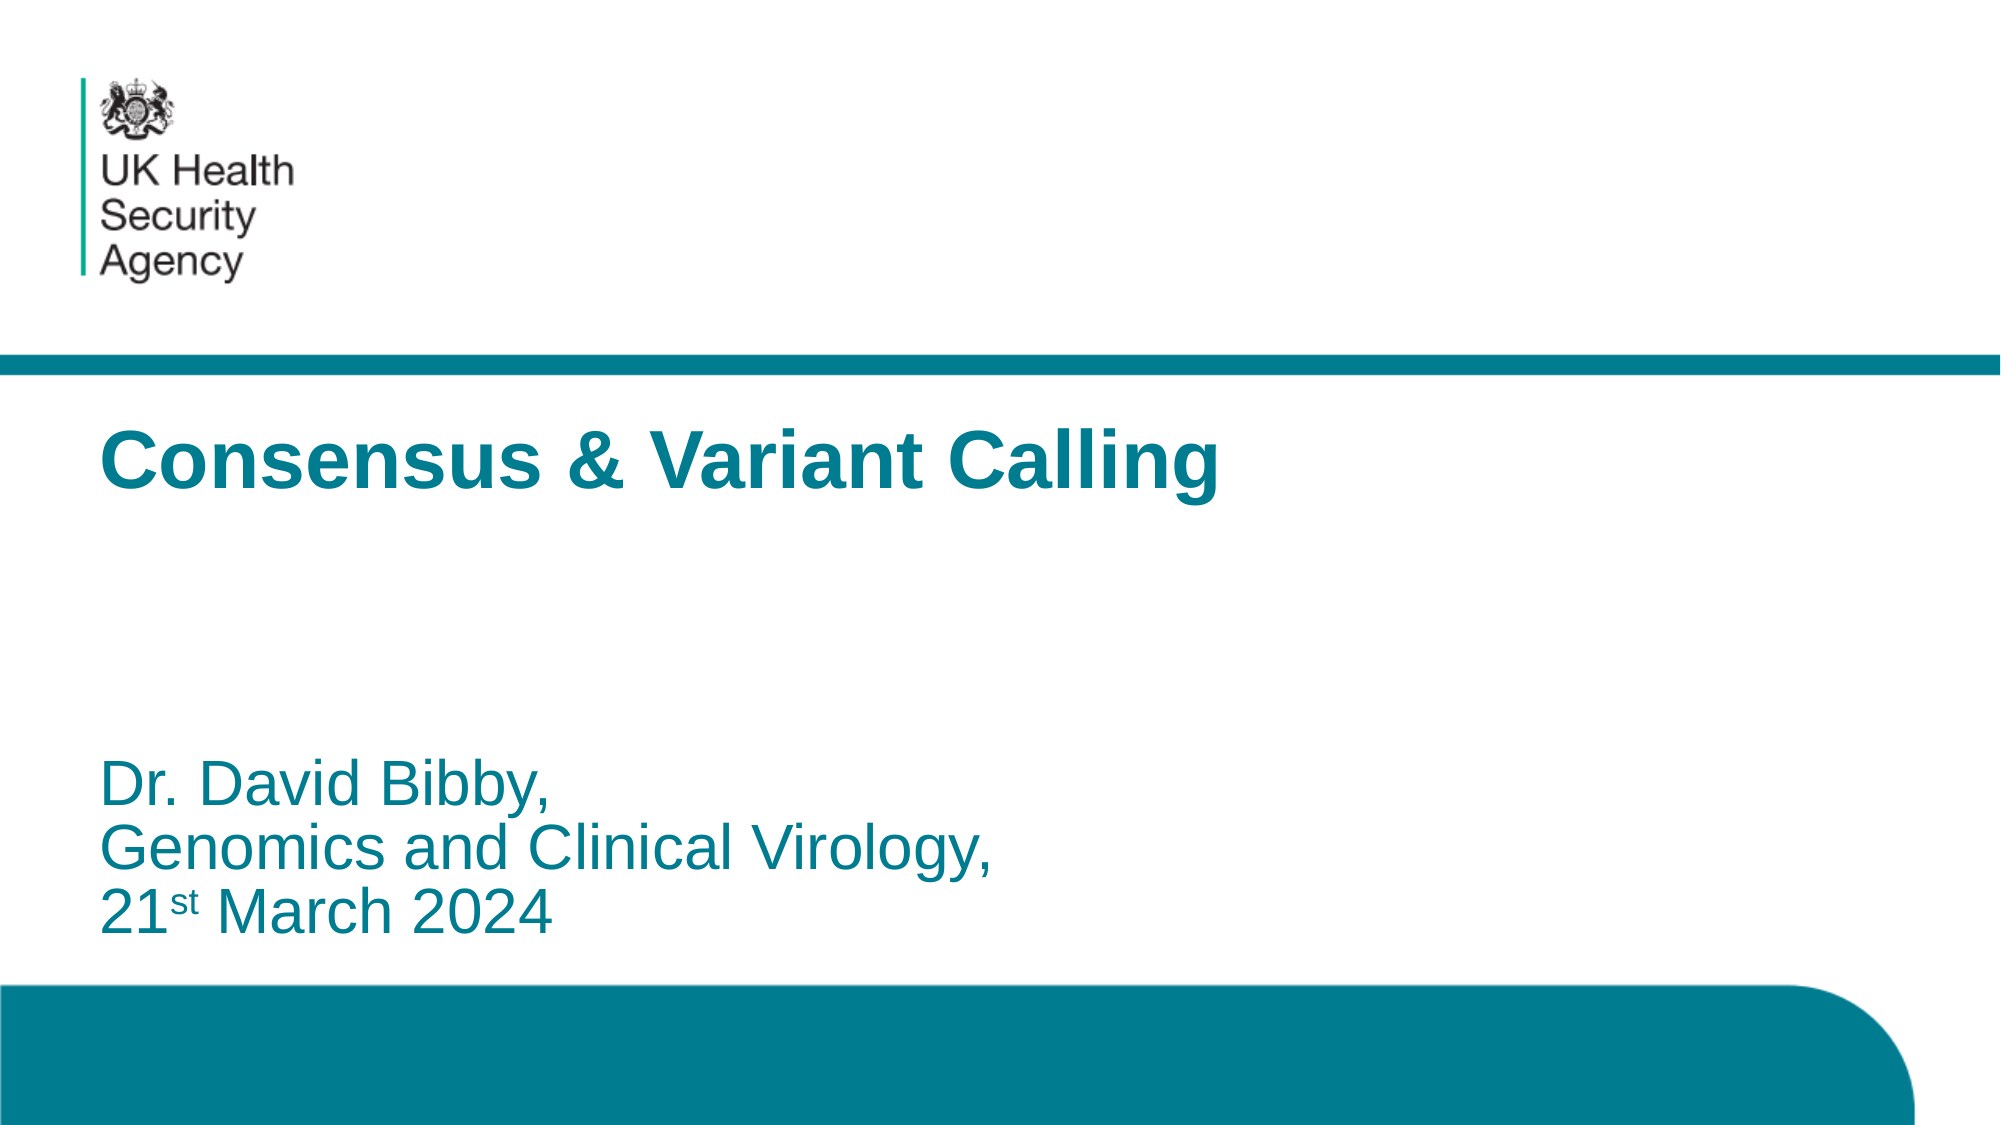

# Consensus & Variant Calling Dr. David Bibby, Genomics and Clinical Virology, 21st March 2024